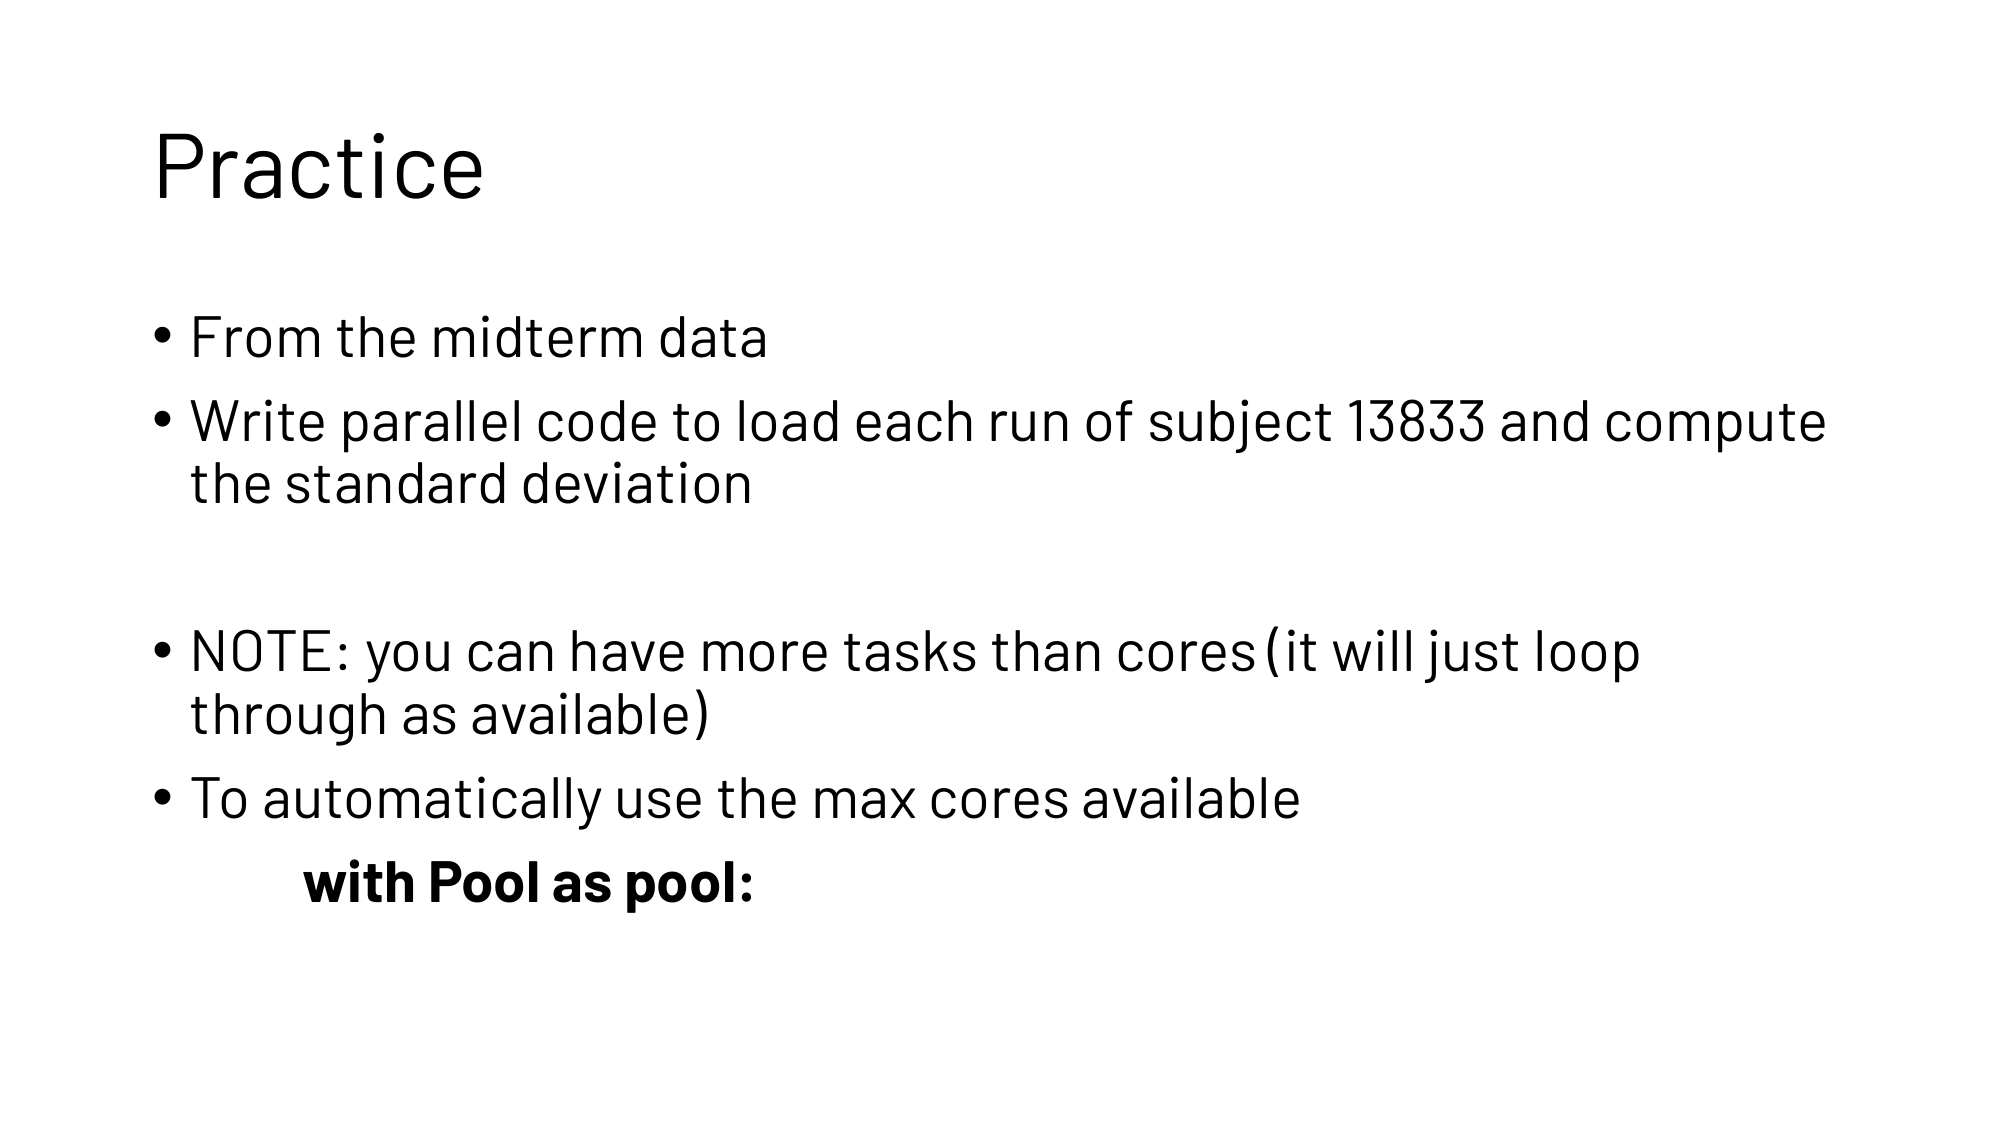

# Practice
From the midterm data
Write parallel code to load each run of subject 13833 and compute the standard deviation

NOTE: you can have more tasks than cores (it will just loop through as available)
To automatically use the max cores available
	with Pool as pool: